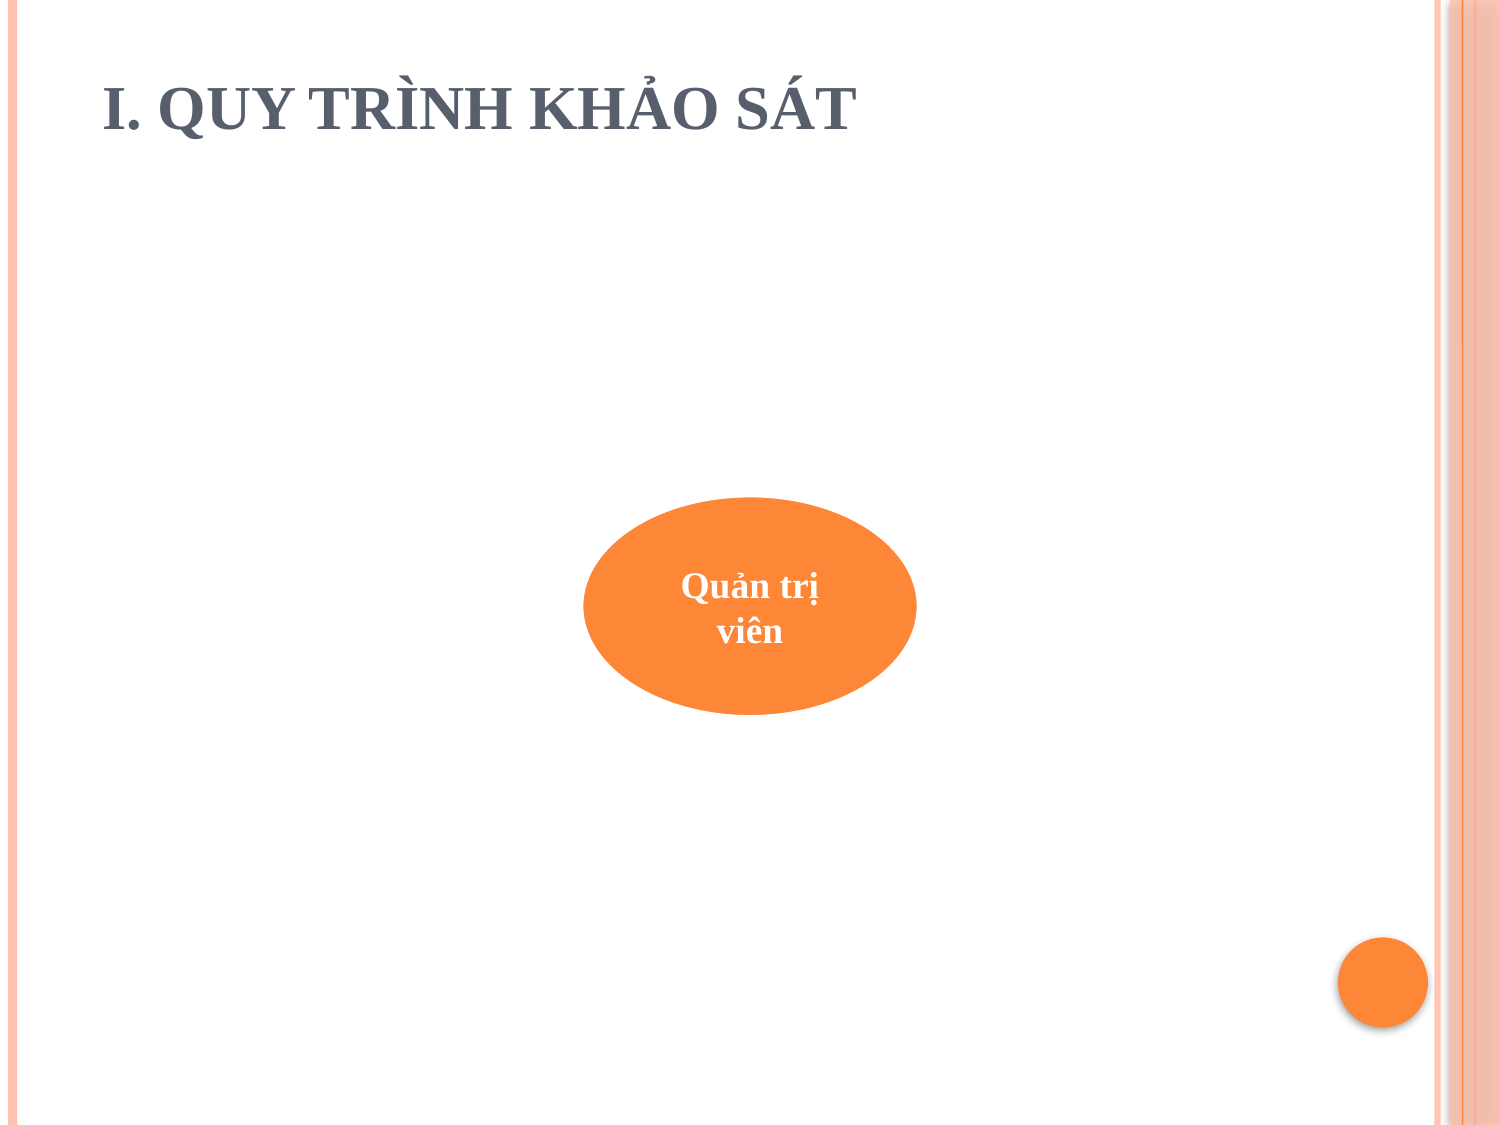

# I. QUY TRÌNH KHẢO SÁT
Người dùng